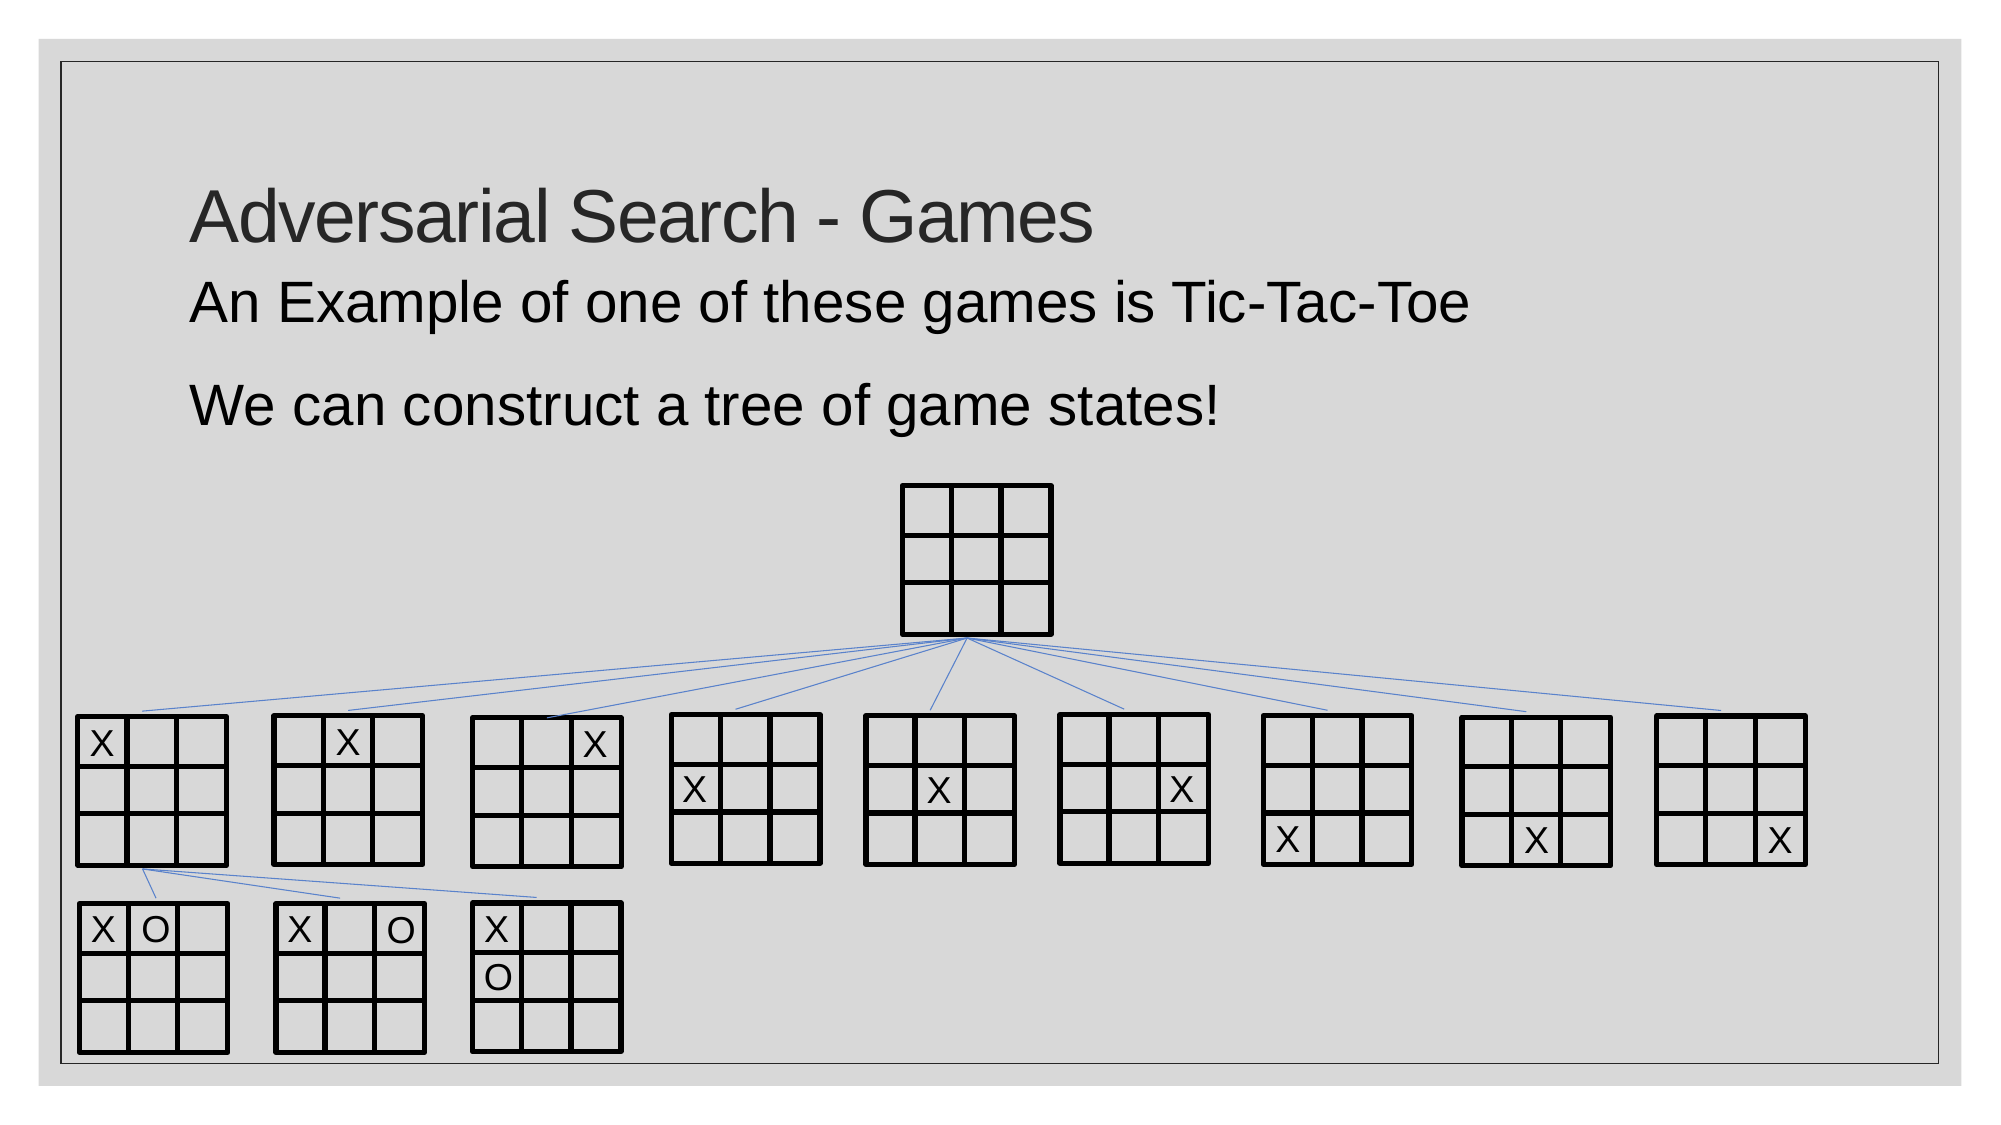

# Adversarial Search - Games
An Example of one of these games is Tic-Tac-Toe
We can construct a tree of game states!

X

X

X

X

X

X
X

X

X

X

O

X
O

X

O